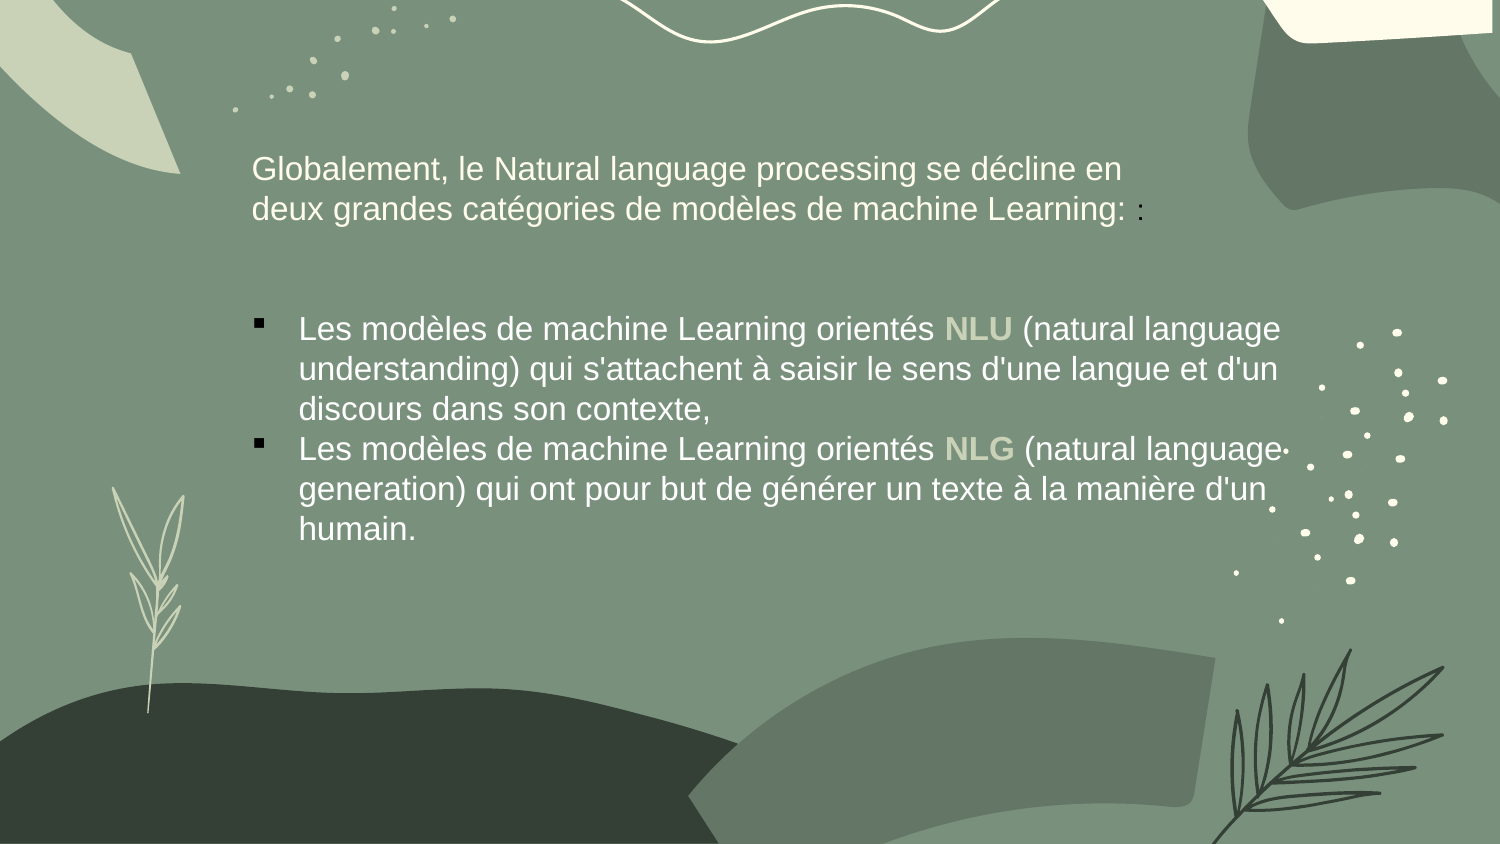

Globalement, le Natural language processing se décline en deux grandes catégories de modèles de machine Learning: :
Les modèles de machine Learning orientés NLU (natural language understanding) qui s'attachent à saisir le sens d'une langue et d'un discours dans son contexte,
Les modèles de machine Learning orientés NLG (natural language generation) qui ont pour but de générer un texte à la manière d'un humain.